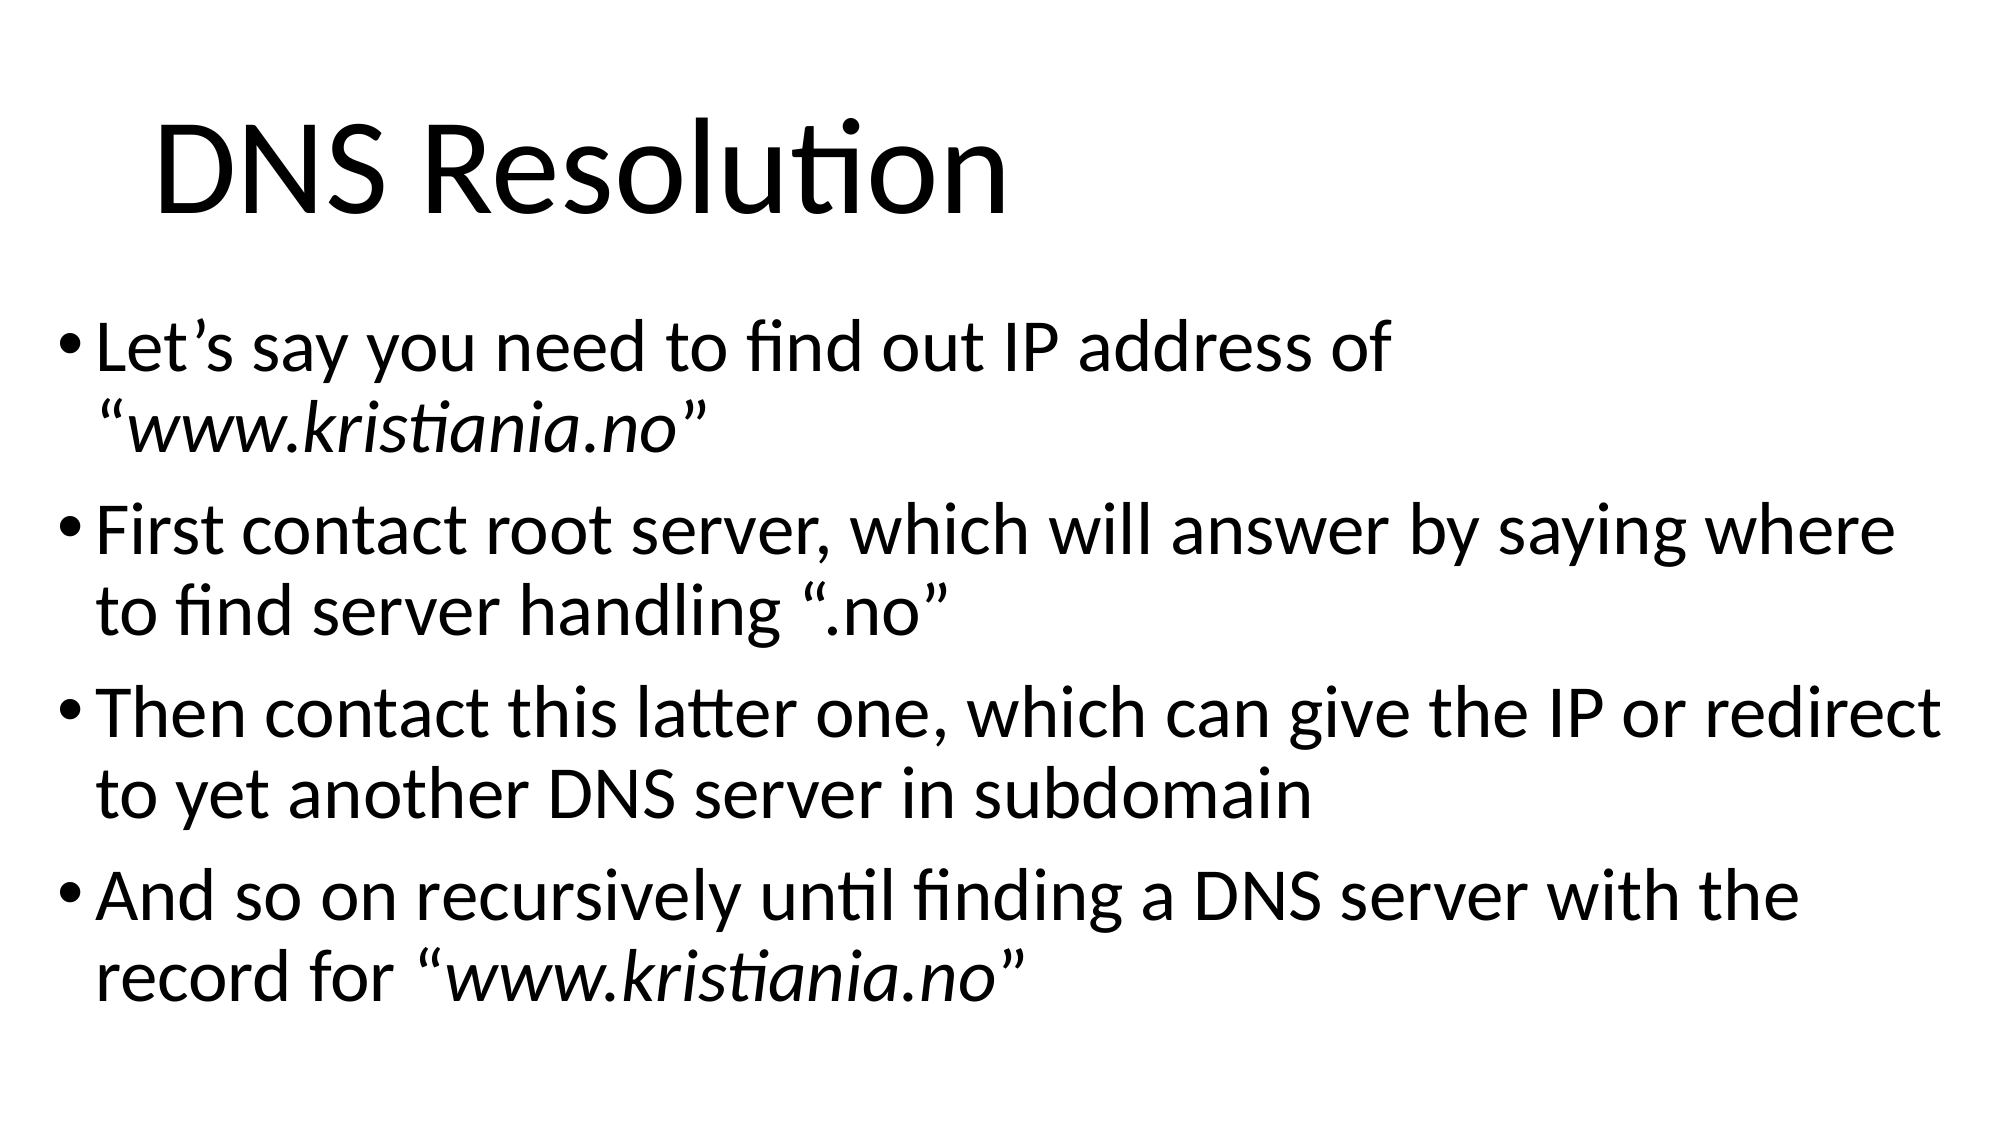

# DNS Resolution
Let’s say you need to find out IP address of “www.kristiania.no”
First contact root server, which will answer by saying where to find server handling “.no”
Then contact this latter one, which can give the IP or redirect to yet another DNS server in subdomain
And so on recursively until finding a DNS server with the record for “www.kristiania.no”